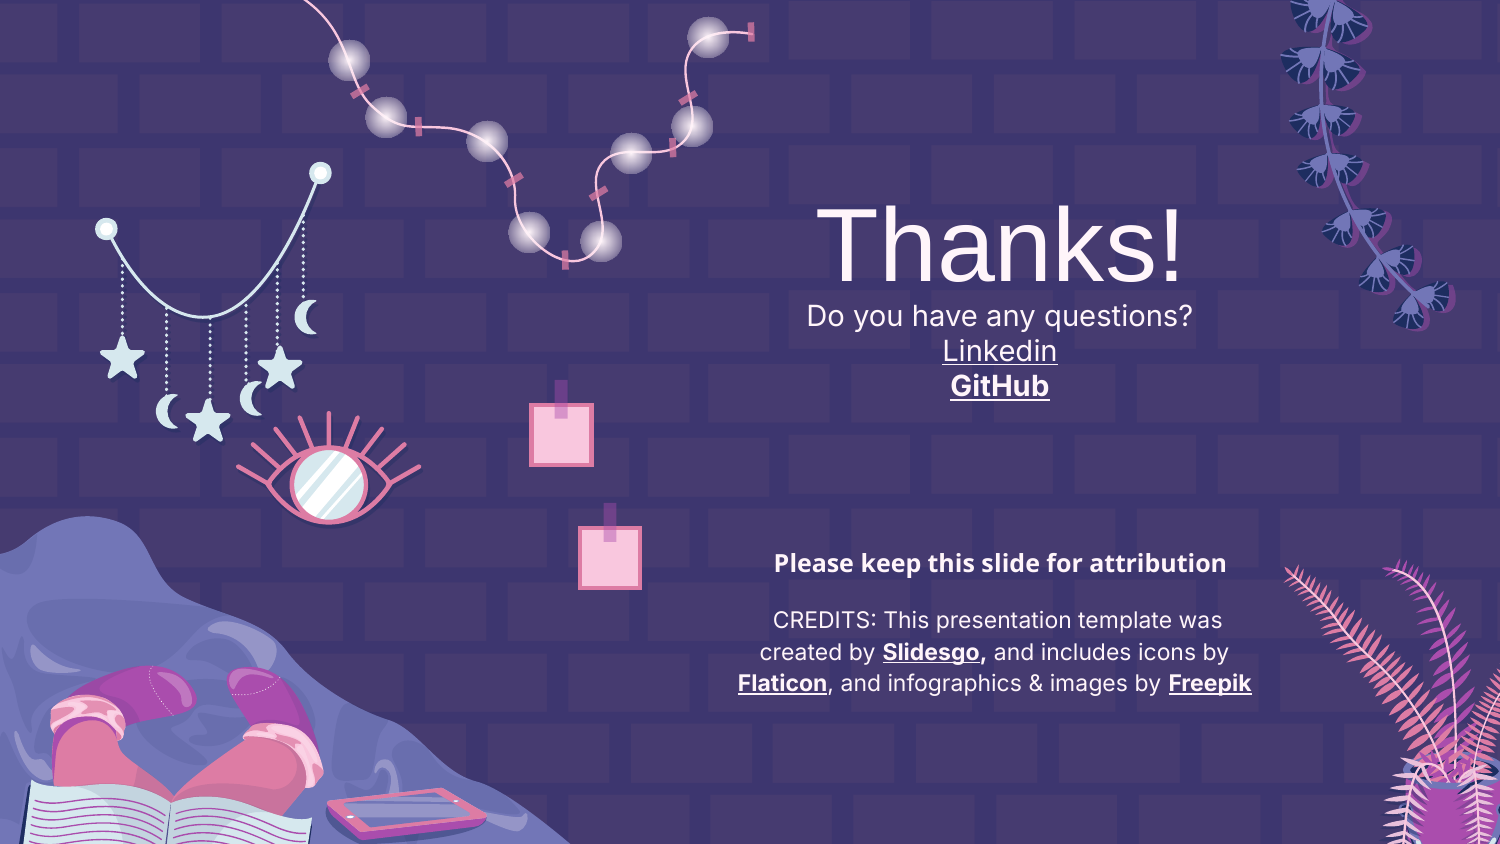

# Thanks!
Do you have any questions?
Linkedin
GitHub

Please keep this slide for attribution